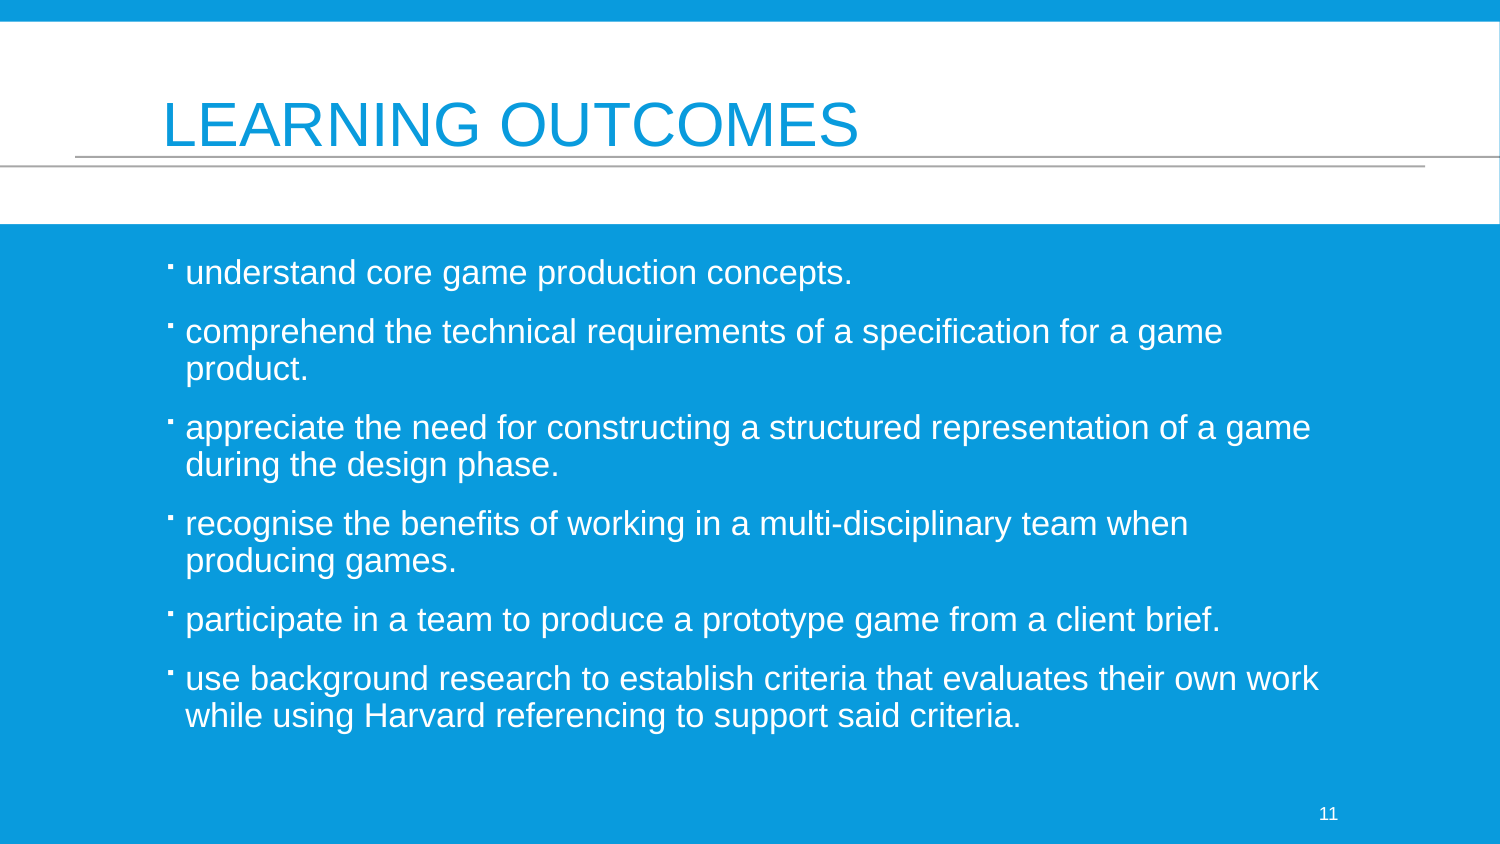

# Learning Outcomes
understand core game production concepts.
comprehend the technical requirements of a specification for a game product.
appreciate the need for constructing a structured representation of a game during the design phase.
recognise the benefits of working in a multi-disciplinary team when producing games.
participate in a team to produce a prototype game from a client brief.
use background research to establish criteria that evaluates their own work while using Harvard referencing to support said criteria.
11